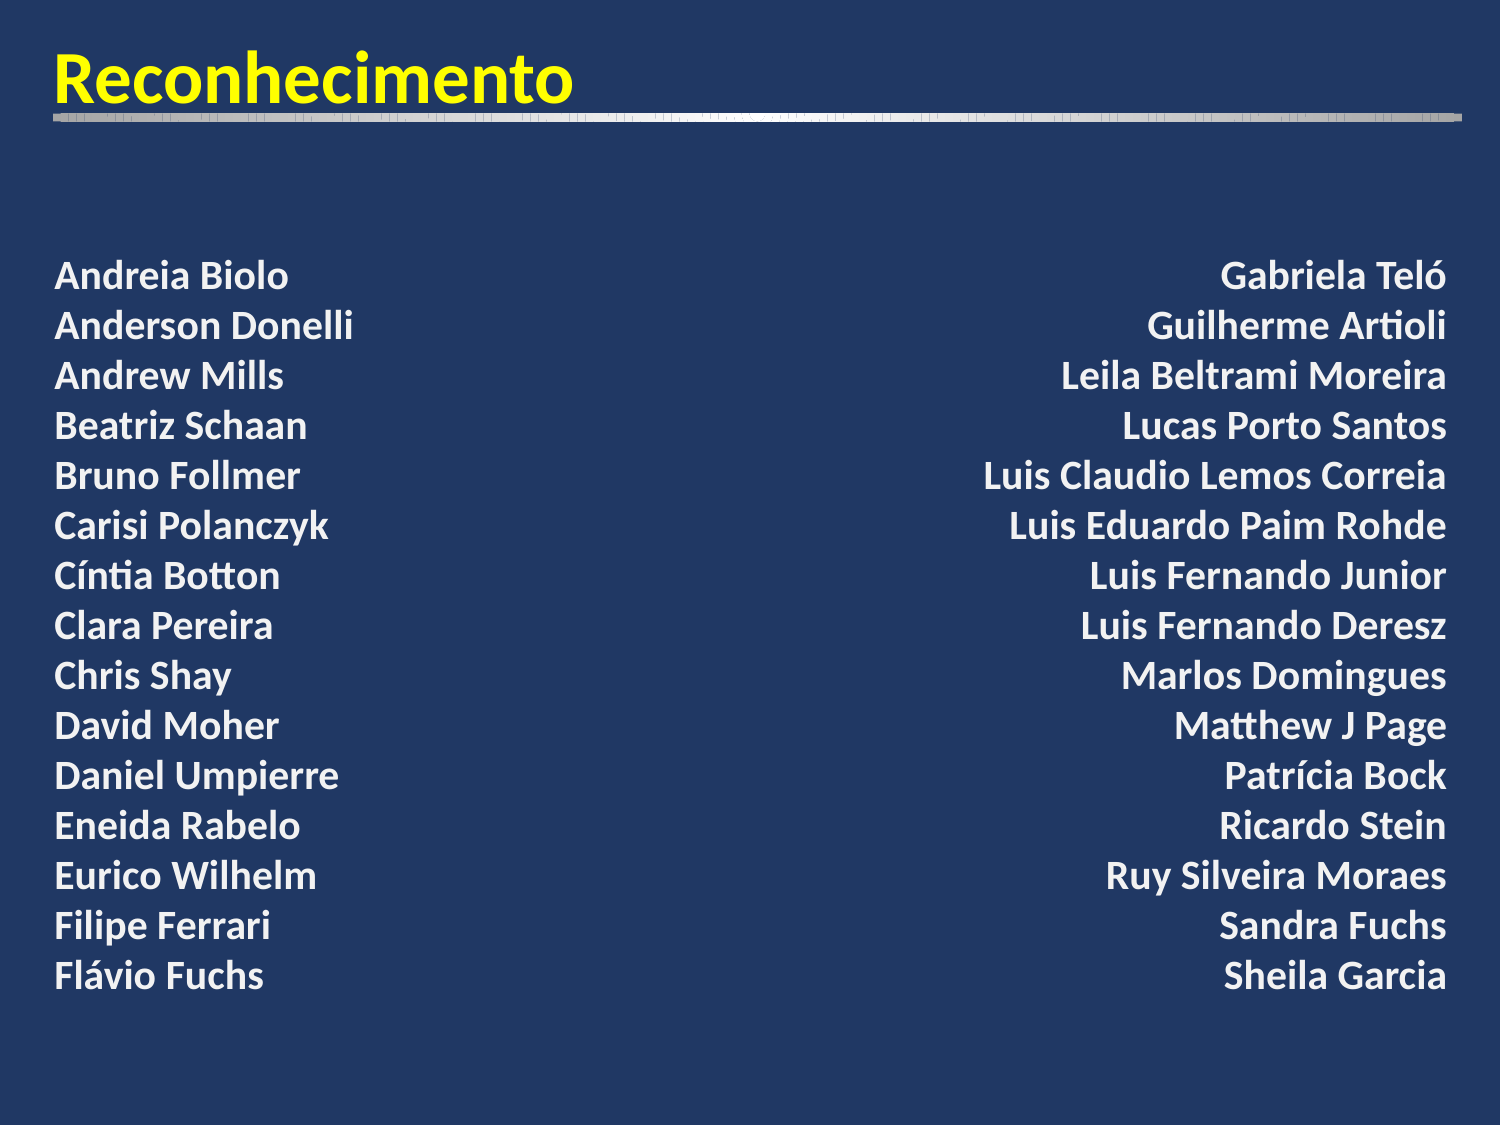

Reconhecimento

Andreia Biolo
Anderson Donelli
Andrew Mills
Beatriz Schaan
Bruno Follmer
Carisi Polanczyk
Cíntia Botton
Clara Pereira
Chris Shay
David Moher
Daniel Umpierre
Eneida Rabelo
Eurico Wilhelm
Filipe Ferrari
Flávio Fuchs

Gabriela Teló
Guilherme Artioli
Leila Beltrami Moreira
Lucas Porto Santos
Luis Claudio Lemos Correia
Luis Eduardo Paim Rohde
Luis Fernando Junior
Luis Fernando Deresz
Marlos Domingues
Matthew J Page
Patrícia Bock
Ricardo Stein
Ruy Silveira Moraes
Sandra Fuchs
Sheila Garcia